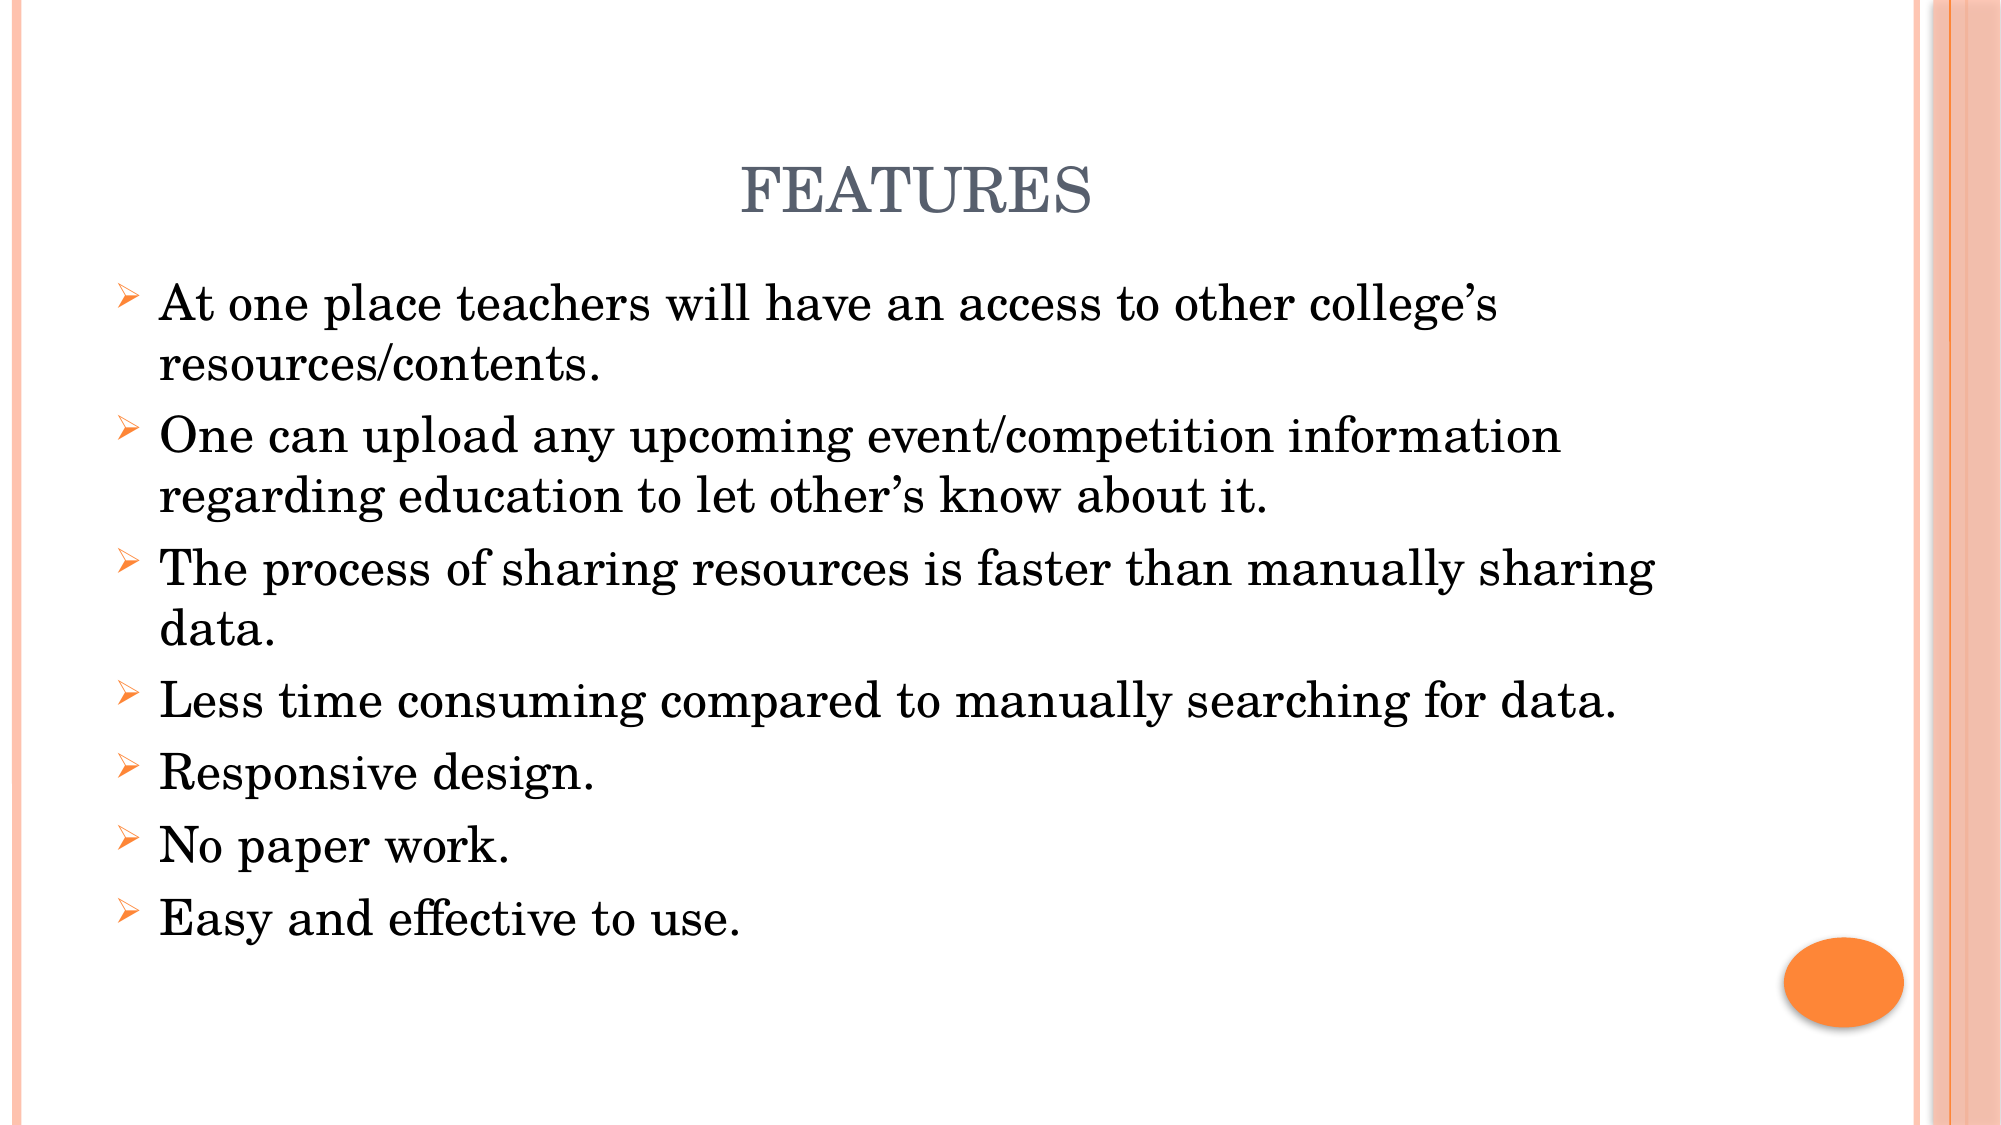

# FEATURES
At one place teachers will have an access to other college’s resources/contents.
One can upload any upcoming event/competition information regarding education to let other’s know about it.
The process of sharing resources is faster than manually sharing data.
Less time consuming compared to manually searching for data.
Responsive design.
No paper work.
Easy and effective to use.